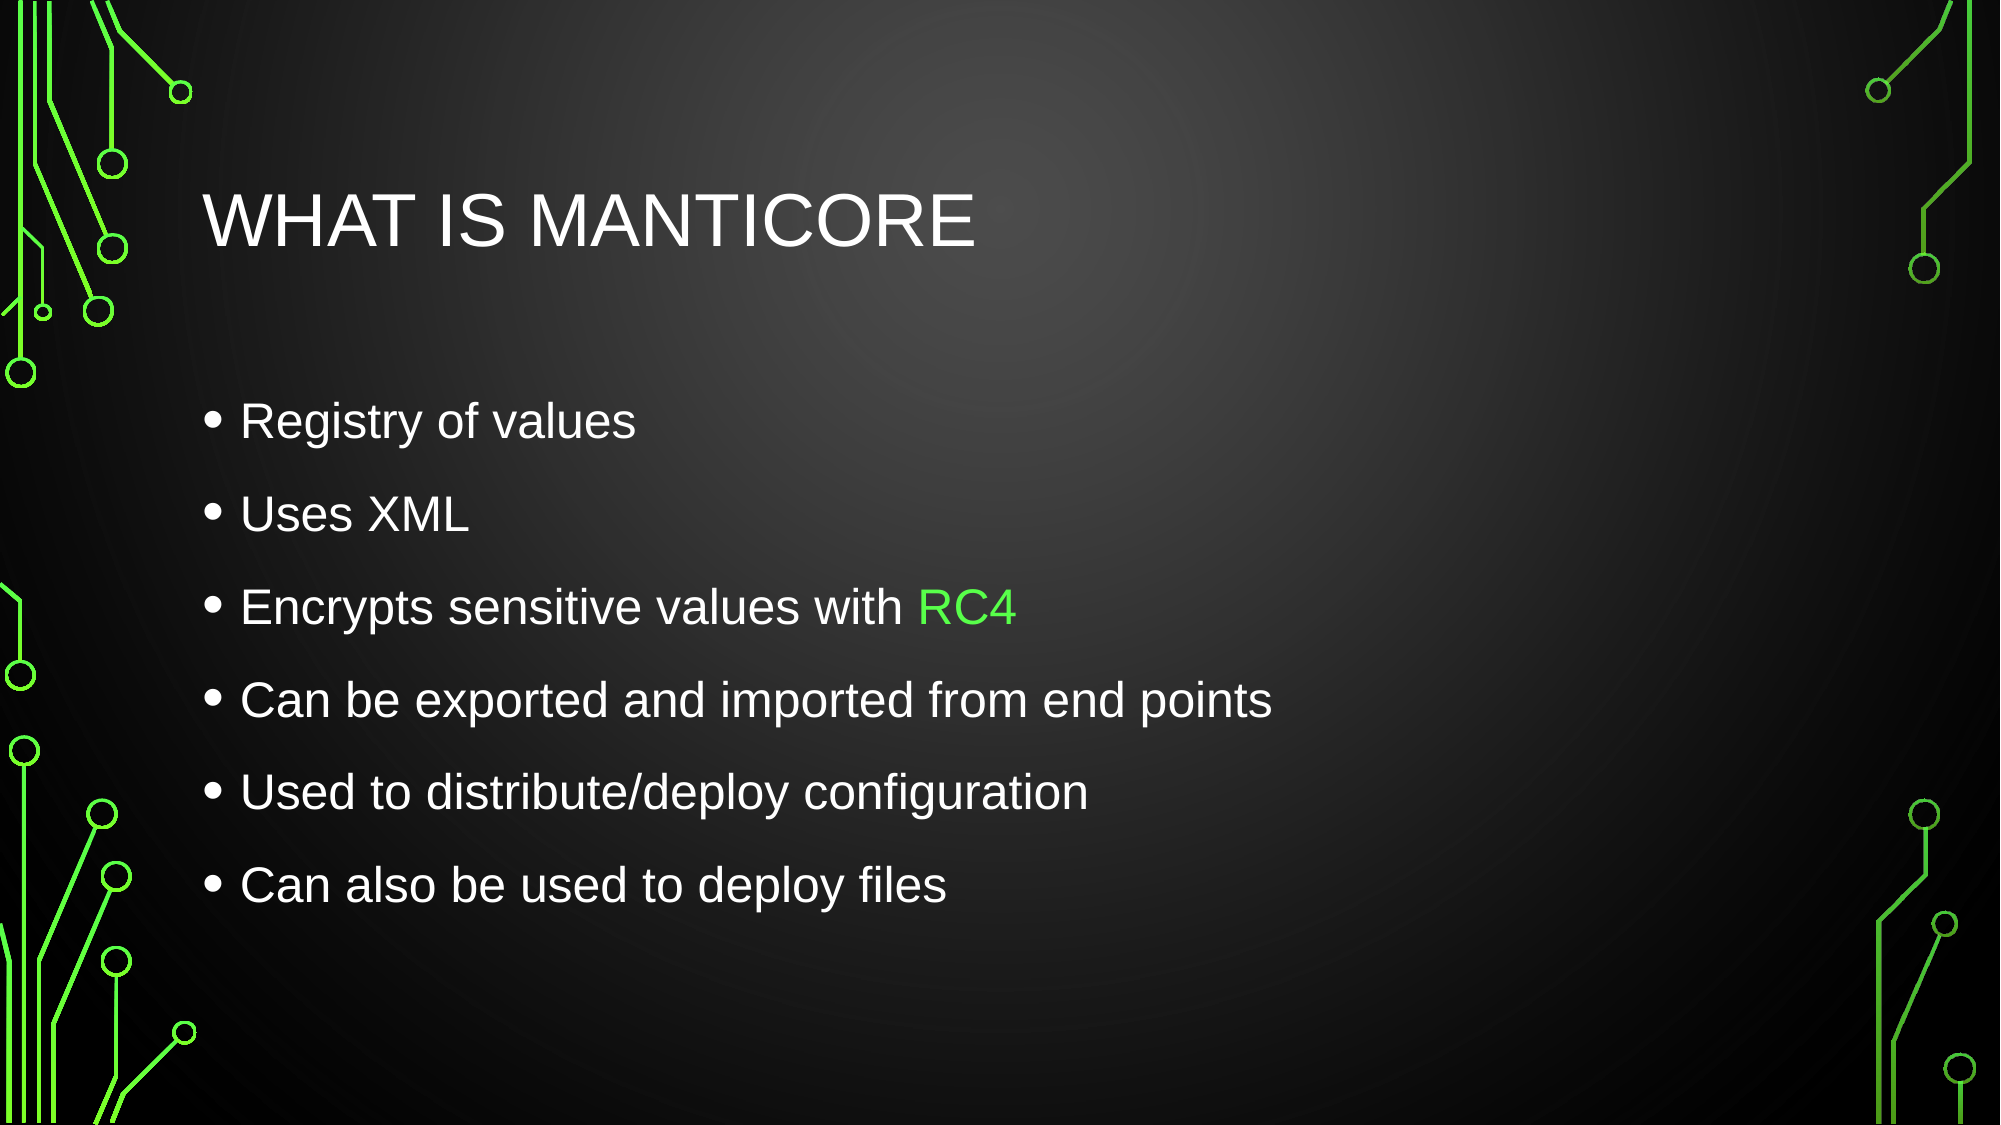

# What is Manticore
Registry of values
Uses XML
Encrypts sensitive values with RC4
Can be exported and imported from end points
Used to distribute/deploy configuration
Can also be used to deploy files